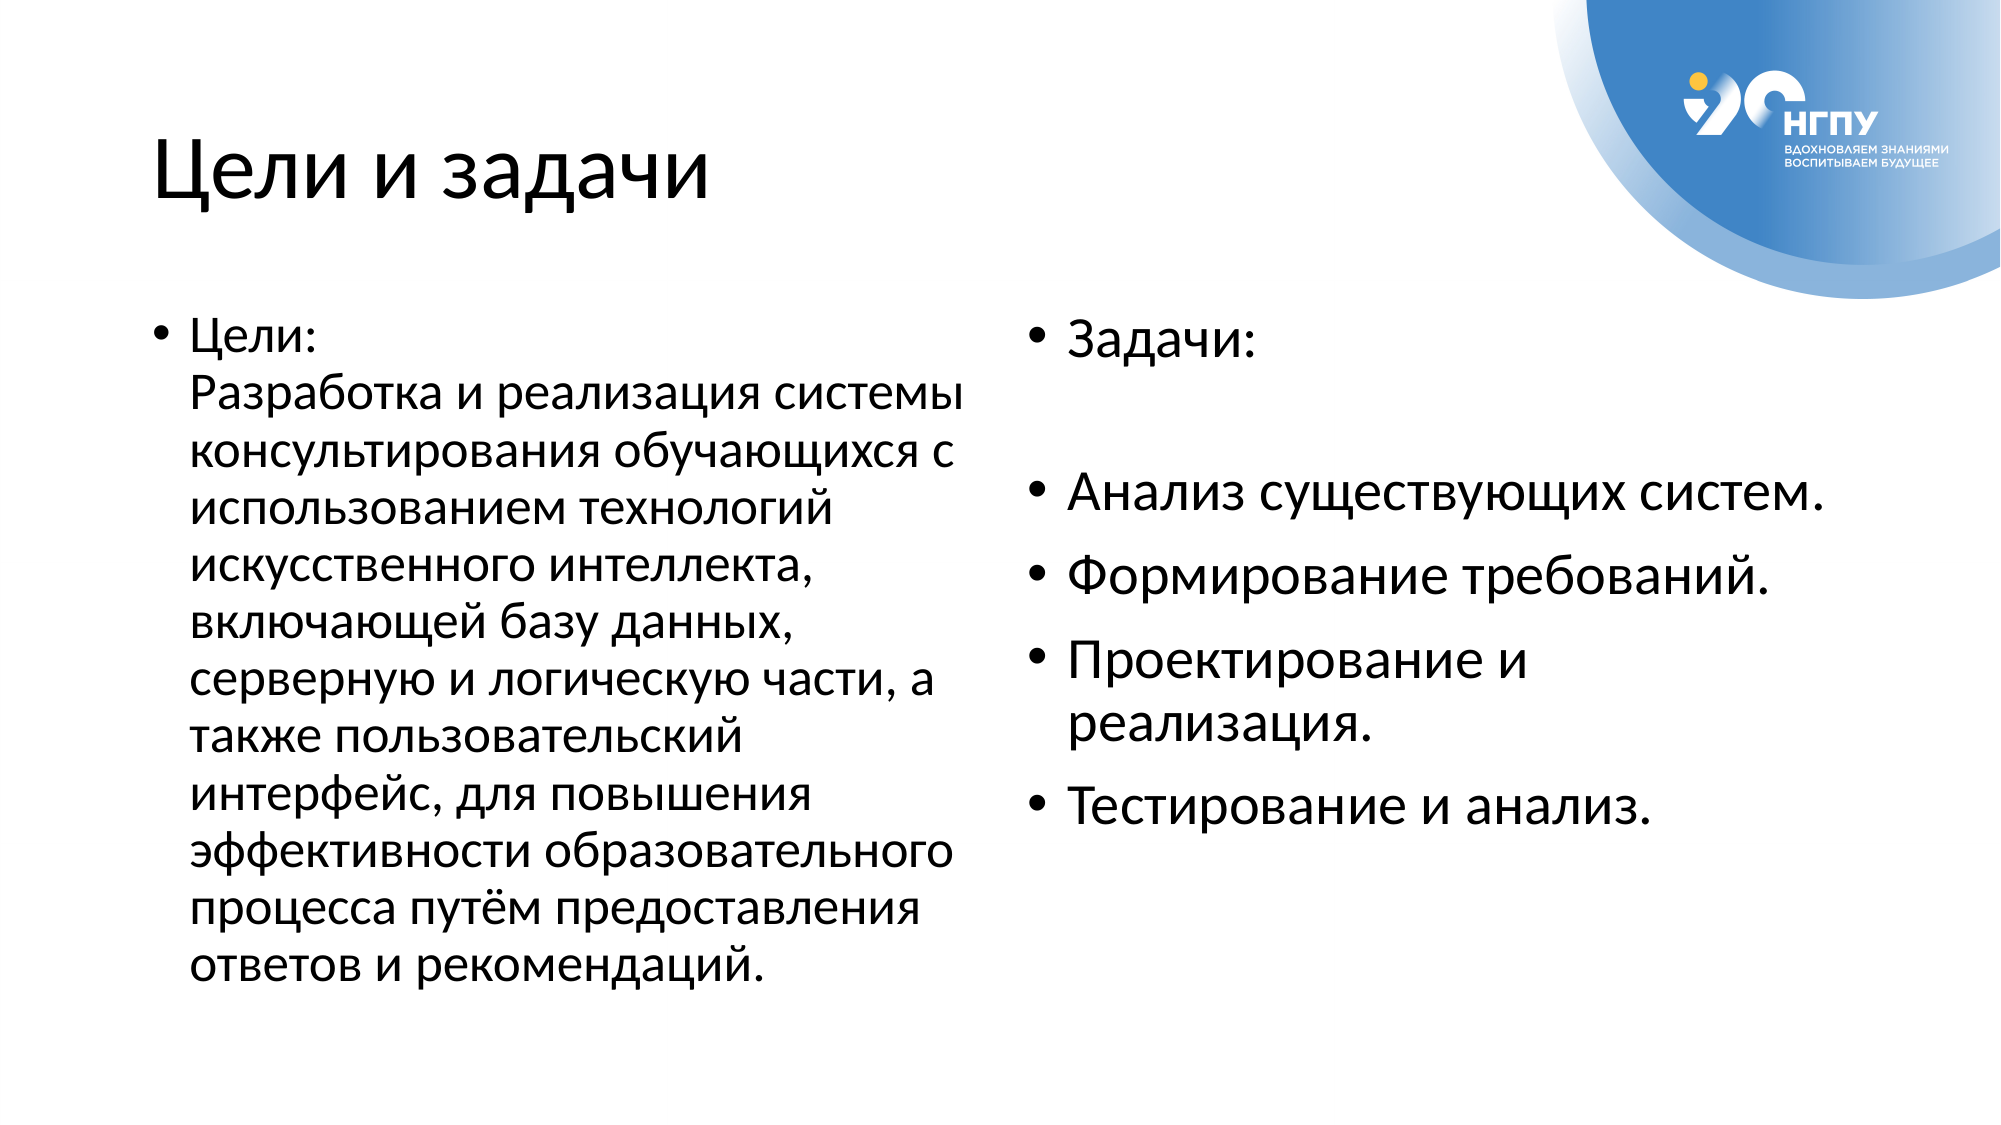

# Цели и задачи
Цели:
Разработка и реализация системы консультирования обучающихся с использованием технологий искусственного интеллекта, включающей базу данных, серверную и логическую части, а также пользовательский интерфейс, для повышения эффективности образовательного процесса путём предоставления ответов и рекомендаций.
Задачи:
Анализ существующих систем.
Формирование требований.
Проектирование и реализация.
Тестирование и анализ.